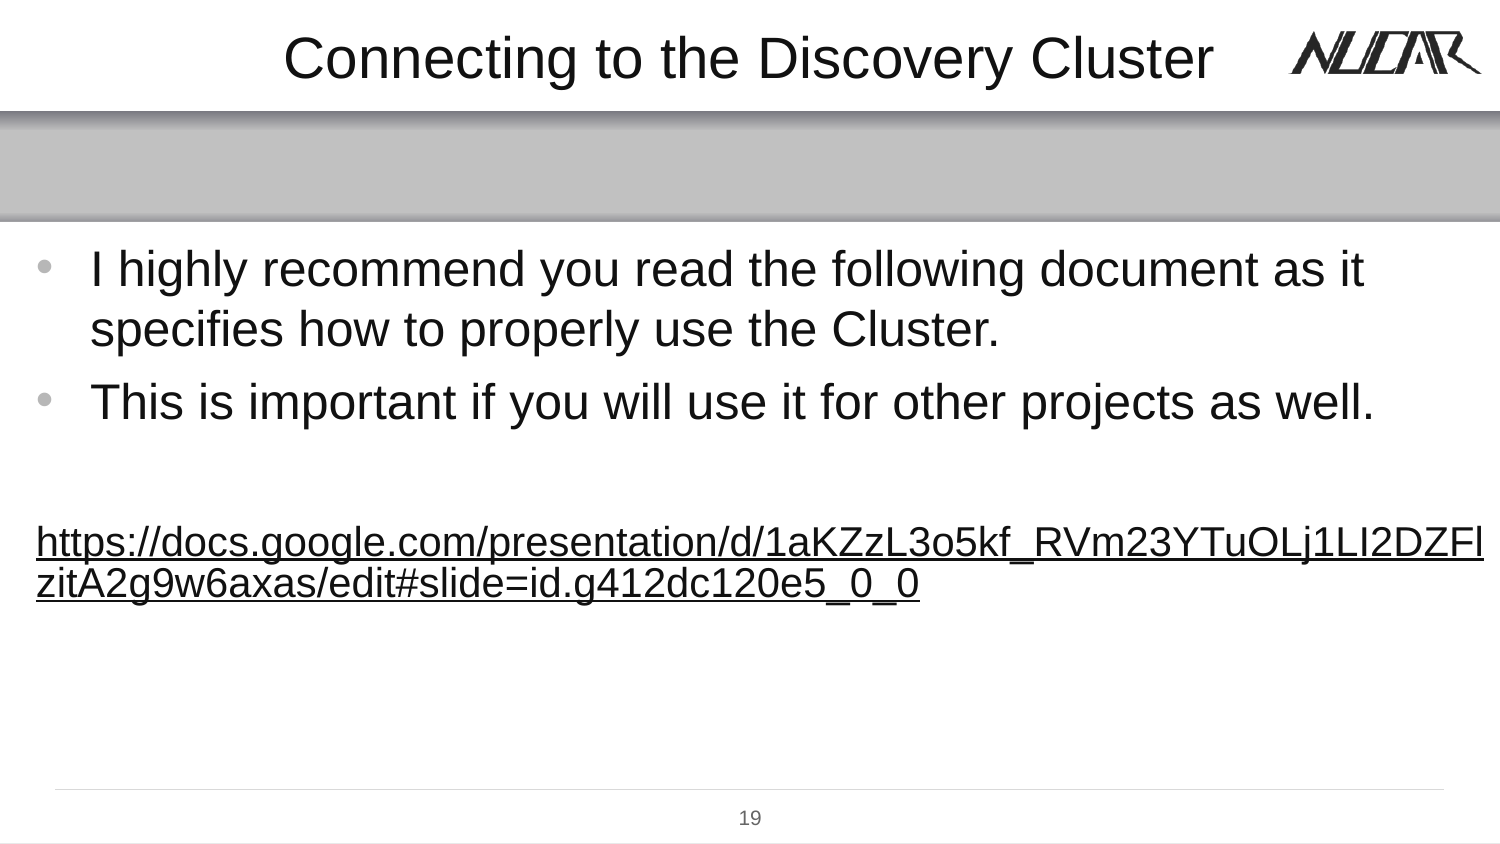

# Connecting to the Discovery Cluster
I highly recommend you read the following document as it specifies how to properly use the Cluster.
This is important if you will use it for other projects as well.

https://docs.google.com/presentation/d/1aKZzL3o5kf_RVm23YTuOLj1LI2DZFlzitA2g9w6axas/edit#slide=id.g412dc120e5_0_0

19